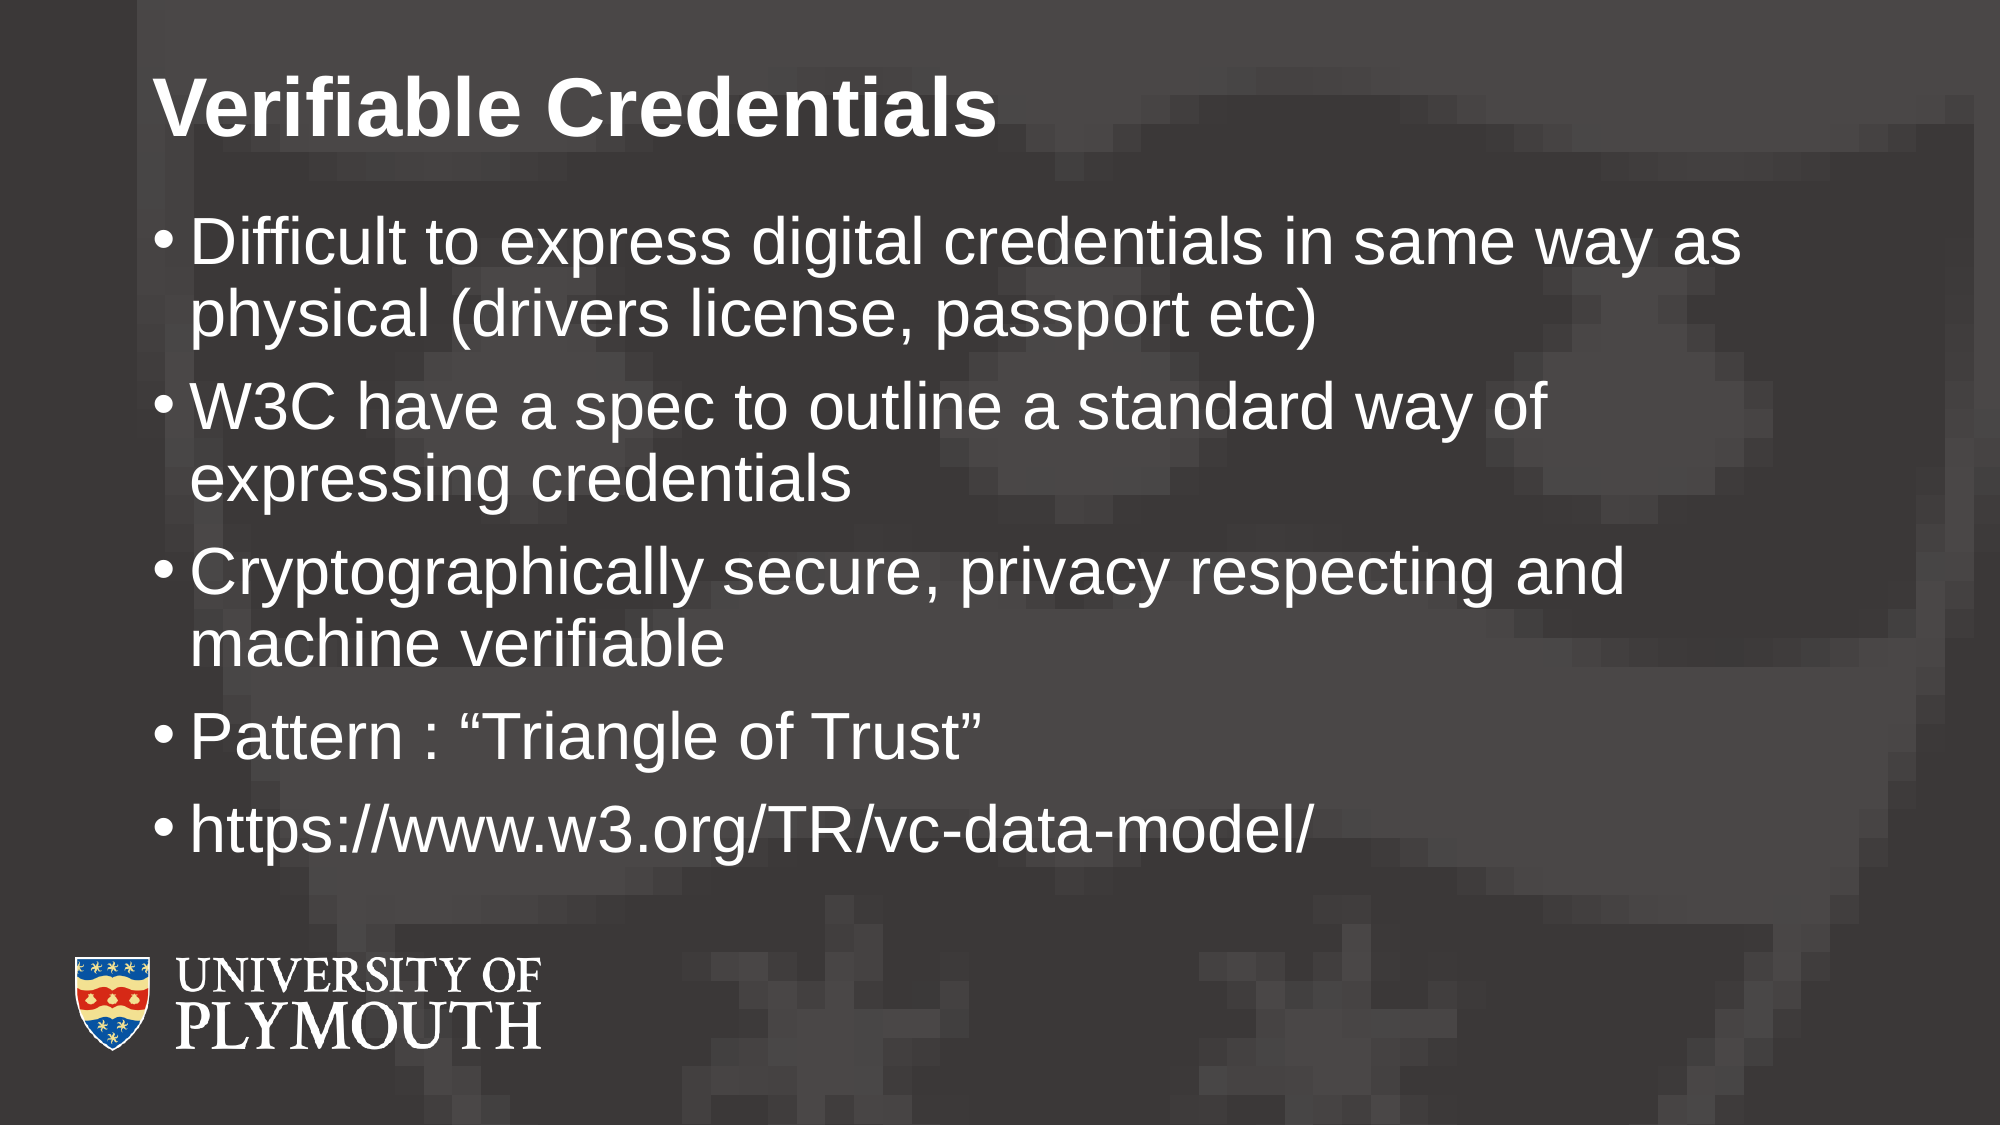

# Verifiable Credentials
Difficult to express digital credentials in same way as physical (drivers license, passport etc)
W3C have a spec to outline a standard way of expressing credentials
Cryptographically secure, privacy respecting and machine verifiable
Pattern : “Triangle of Trust”
https://www.w3.org/TR/vc-data-model/